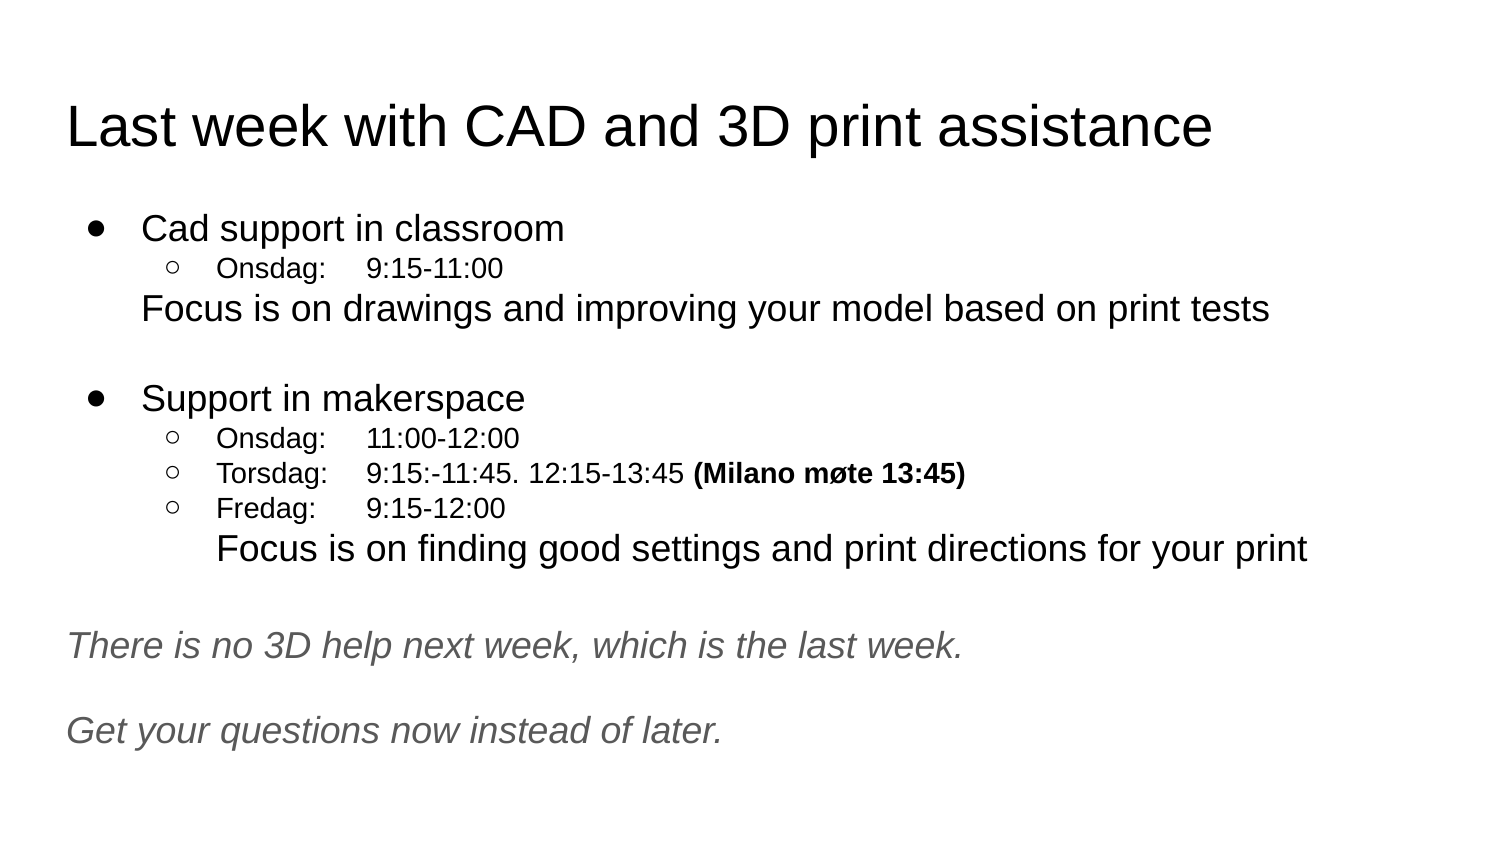

# Last week with CAD and 3D print assistance

Cad support in classroom
Onsdag:	9:15-11:00
Focus is on drawings and improving your model based on print tests

Support in makerspace
Onsdag:	11:00-12:00
Torsdag: 	9:15:-11:45. 12:15-13:45 (Milano møte 13:45)
Fredag:  	9:15-12:00
	Focus is on finding good settings and print directions for your print

There is no 3D help next week, which is the last week.
Get your questions now instead of later.